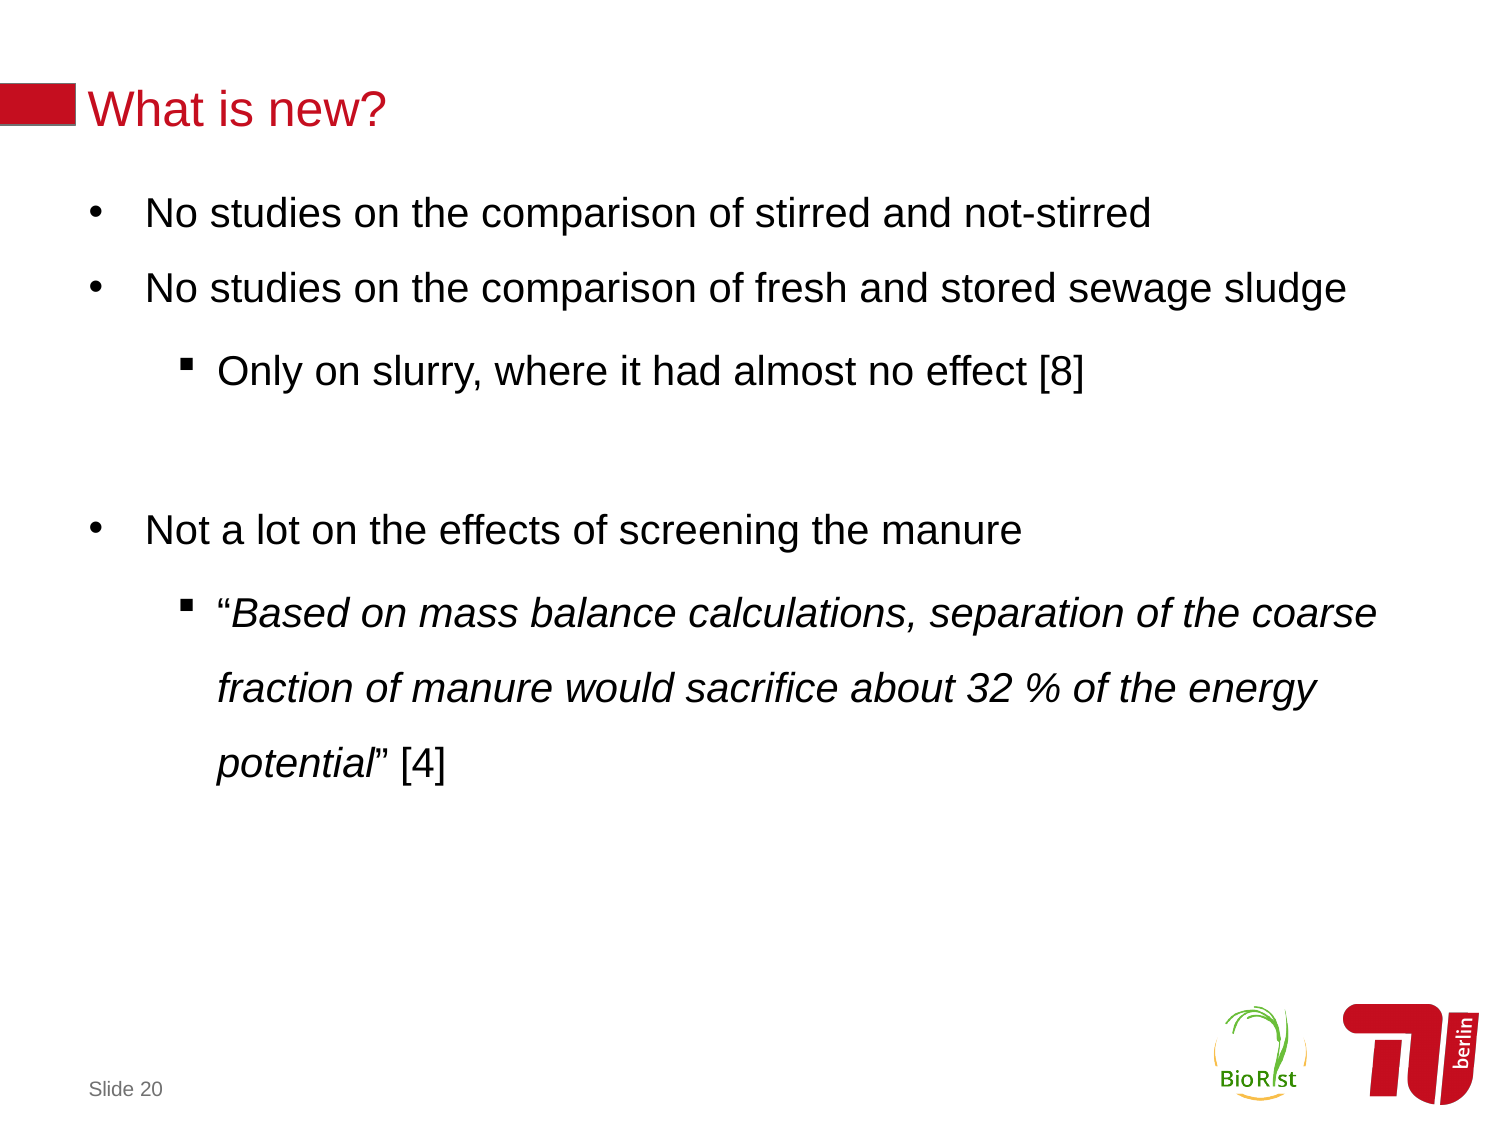

What is new?

No studies on the comparison of stirred and not-stirred
No studies on the comparison of fresh and stored sewage sludge
Only on slurry, where it had almost no effect [8]

Not a lot on the effects of screening the manure
“Based on mass balance calculations, separation of the coarse fraction of manure would sacrifice about 32 % of the energy potential” [4]

Slide 20